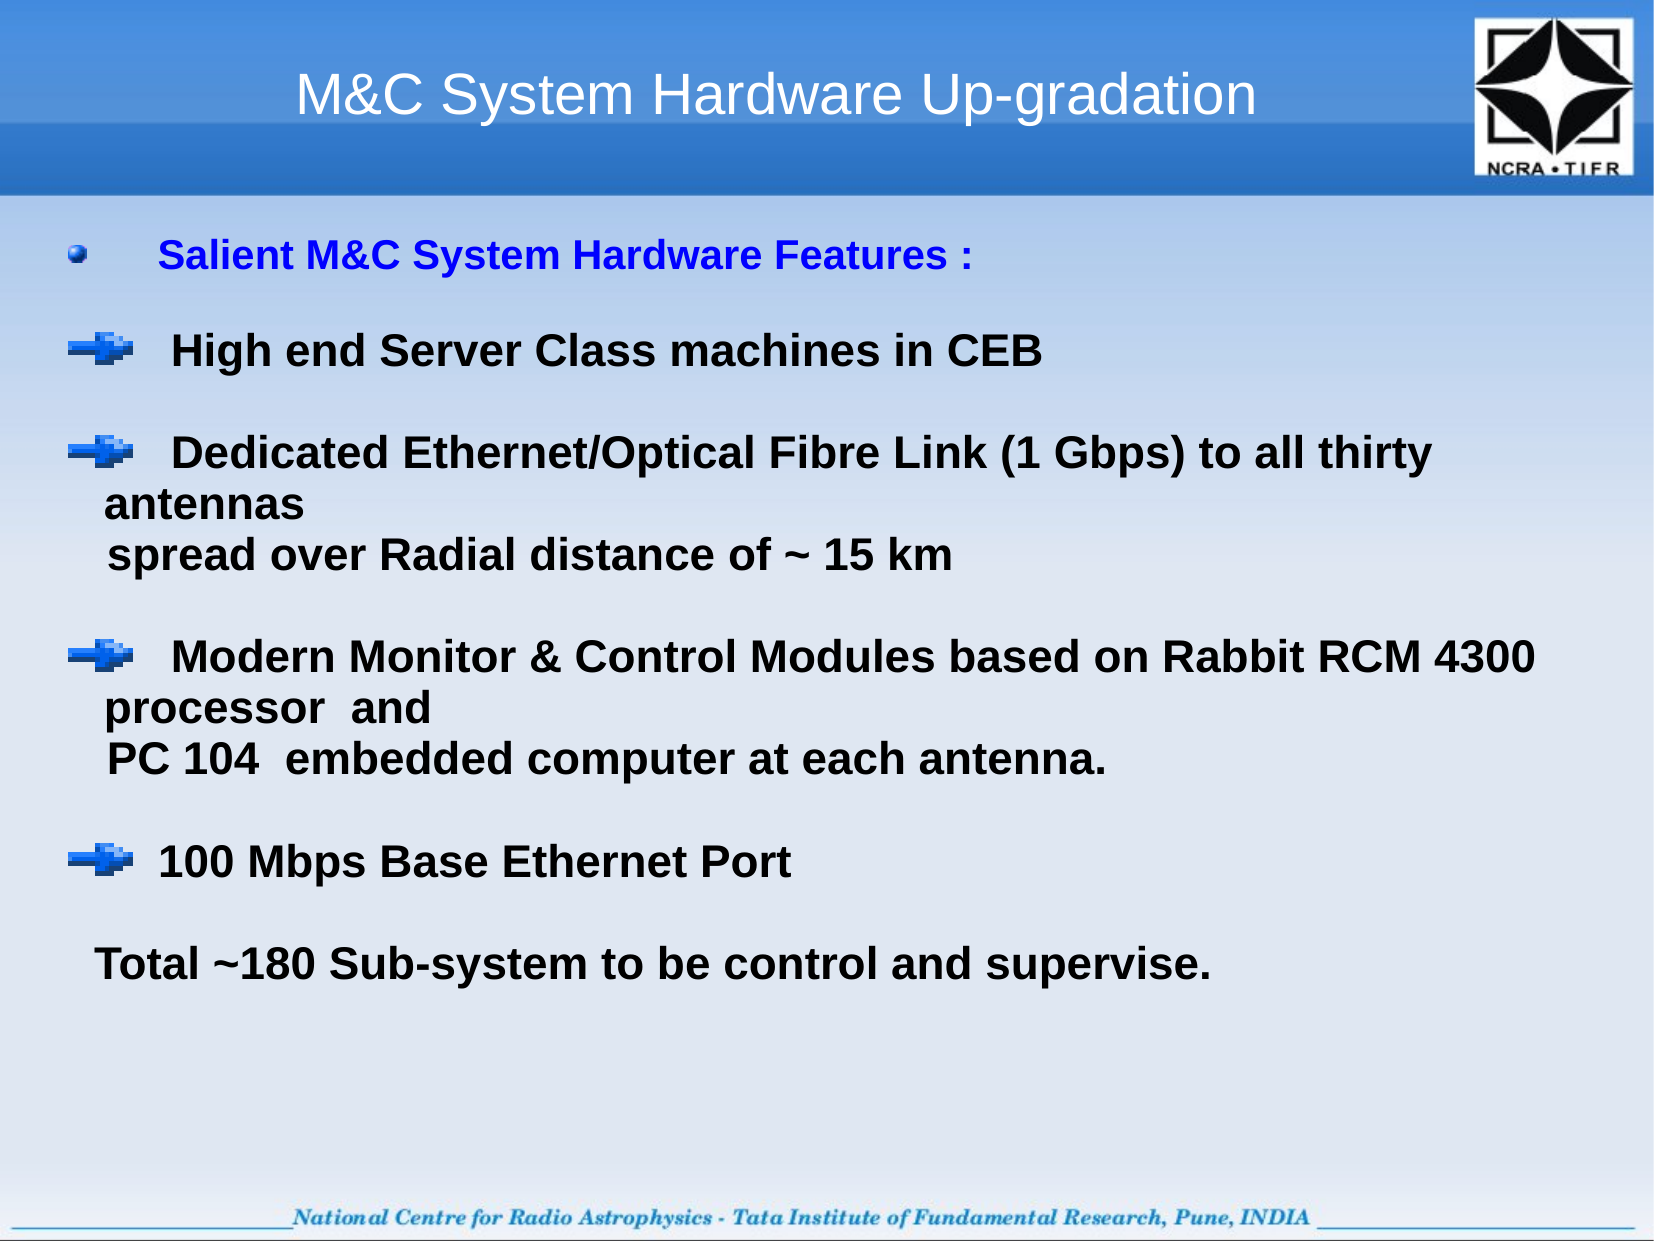

M&C System Hardware Up-gradation
     Salient M&C System Hardware Features :

   High end Server Class machines in CEB

   Dedicated Ethernet/Optical Fibre Link (1 Gbps) to all thirty antennas
   spread over Radial distance of ~ 15 km

   Modern Monitor & Control Modules based on Rabbit RCM 4300 processor  and
   PC 104  embedded computer at each antenna.

  100 Mbps Base Ethernet Port

  Total ~180 Sub-system to be control and supervise.